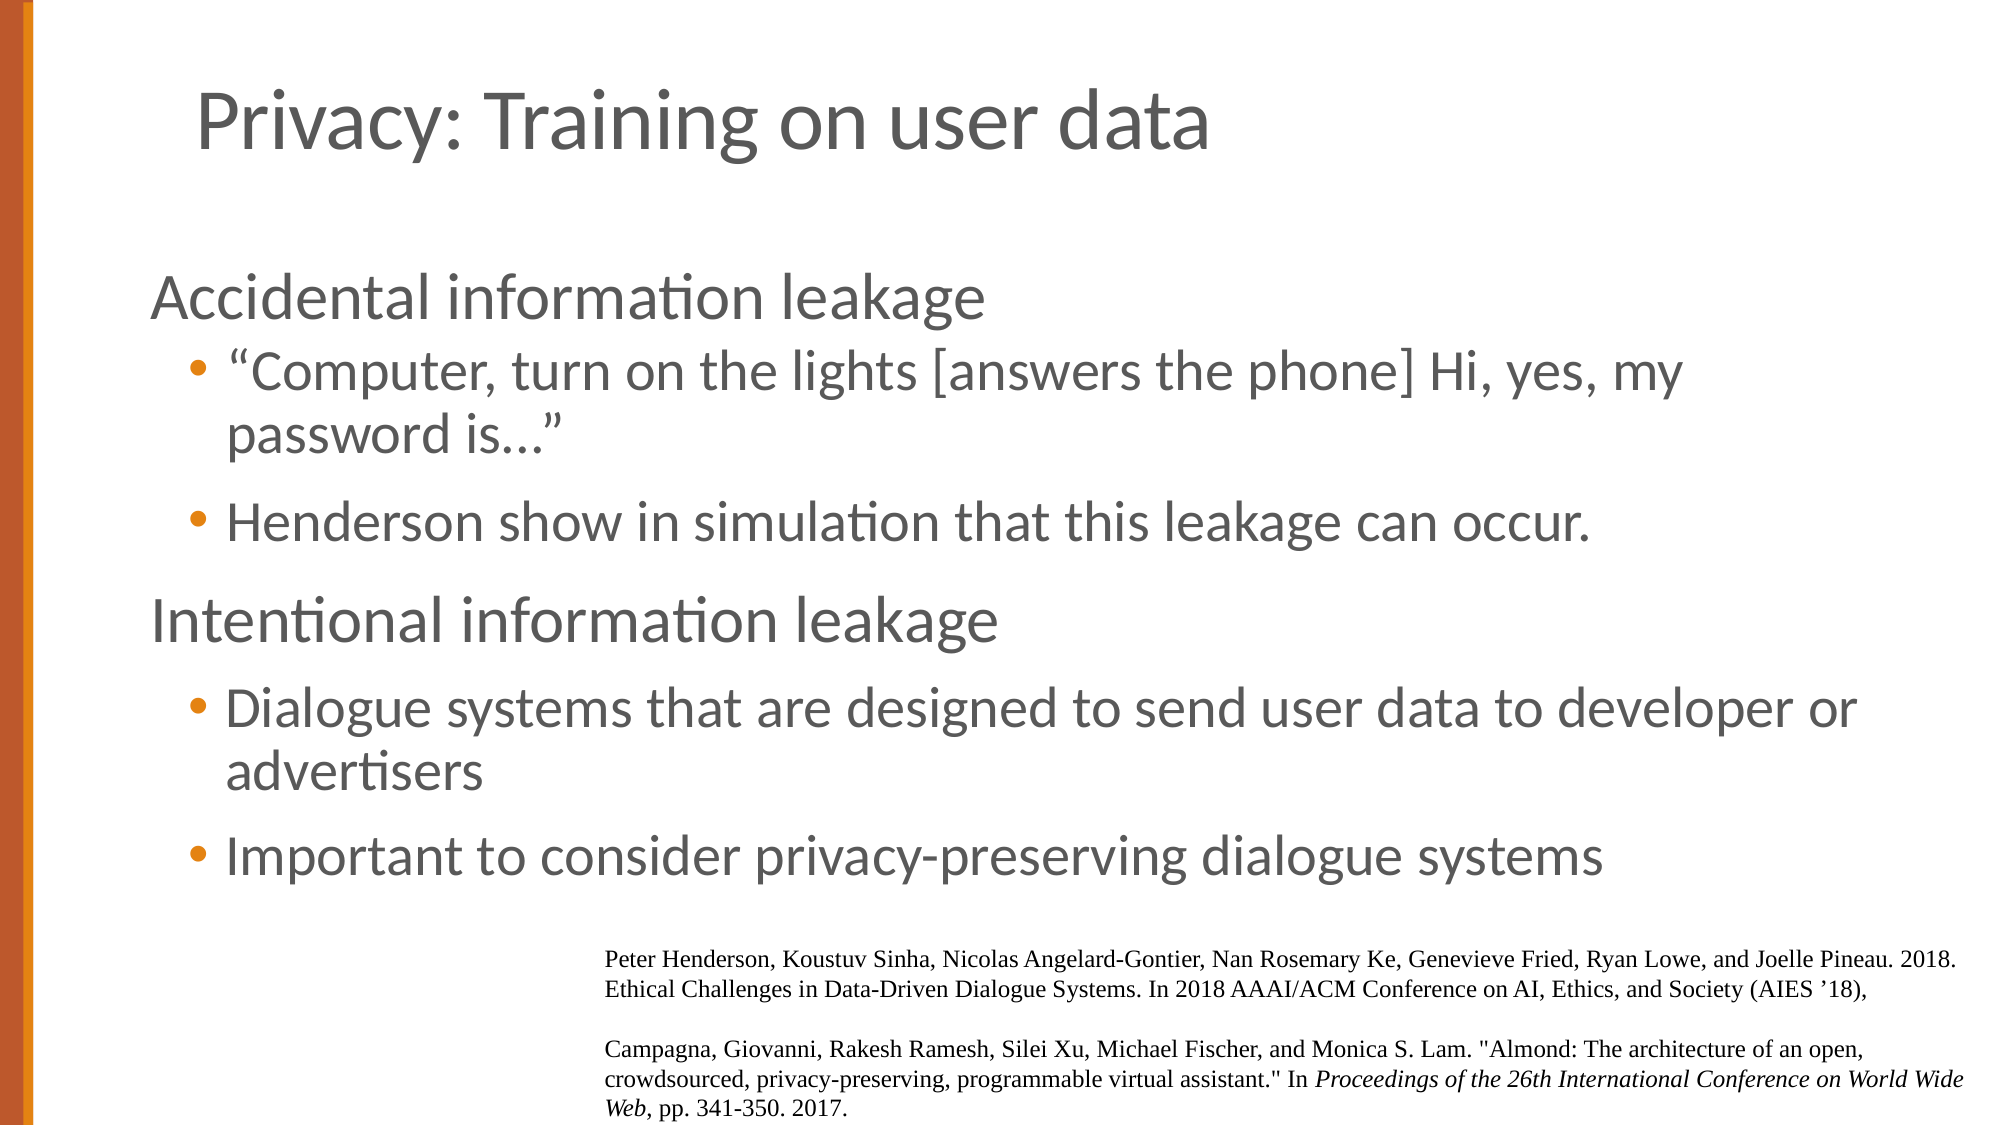

# Privacy: Training on user data
Accidental information leakage
“Computer, turn on the lights [answers the phone] Hi, yes, my password is...”
Henderson show in simulation that this leakage can occur.
Intentional information leakage
Dialogue systems that are designed to send user data to developer or advertisers
Important to consider privacy-preserving dialogue systems
Peter Henderson, Koustuv Sinha, Nicolas Angelard-Gontier, Nan Rosemary Ke, Genevieve Fried, Ryan Lowe, and Joelle Pineau. 2018. Ethical Challenges in Data-Driven Dialogue Systems. In 2018 AAAI/ACM Conference on AI, Ethics, and Society (AIES ’18),

Campagna, Giovanni, Rakesh Ramesh, Silei Xu, Michael Fischer, and Monica S. Lam. "Almond: The architecture of an open, crowdsourced, privacy-preserving, programmable virtual assistant." In Proceedings of the 26th International Conference on World Wide Web, pp. 341-350. 2017.